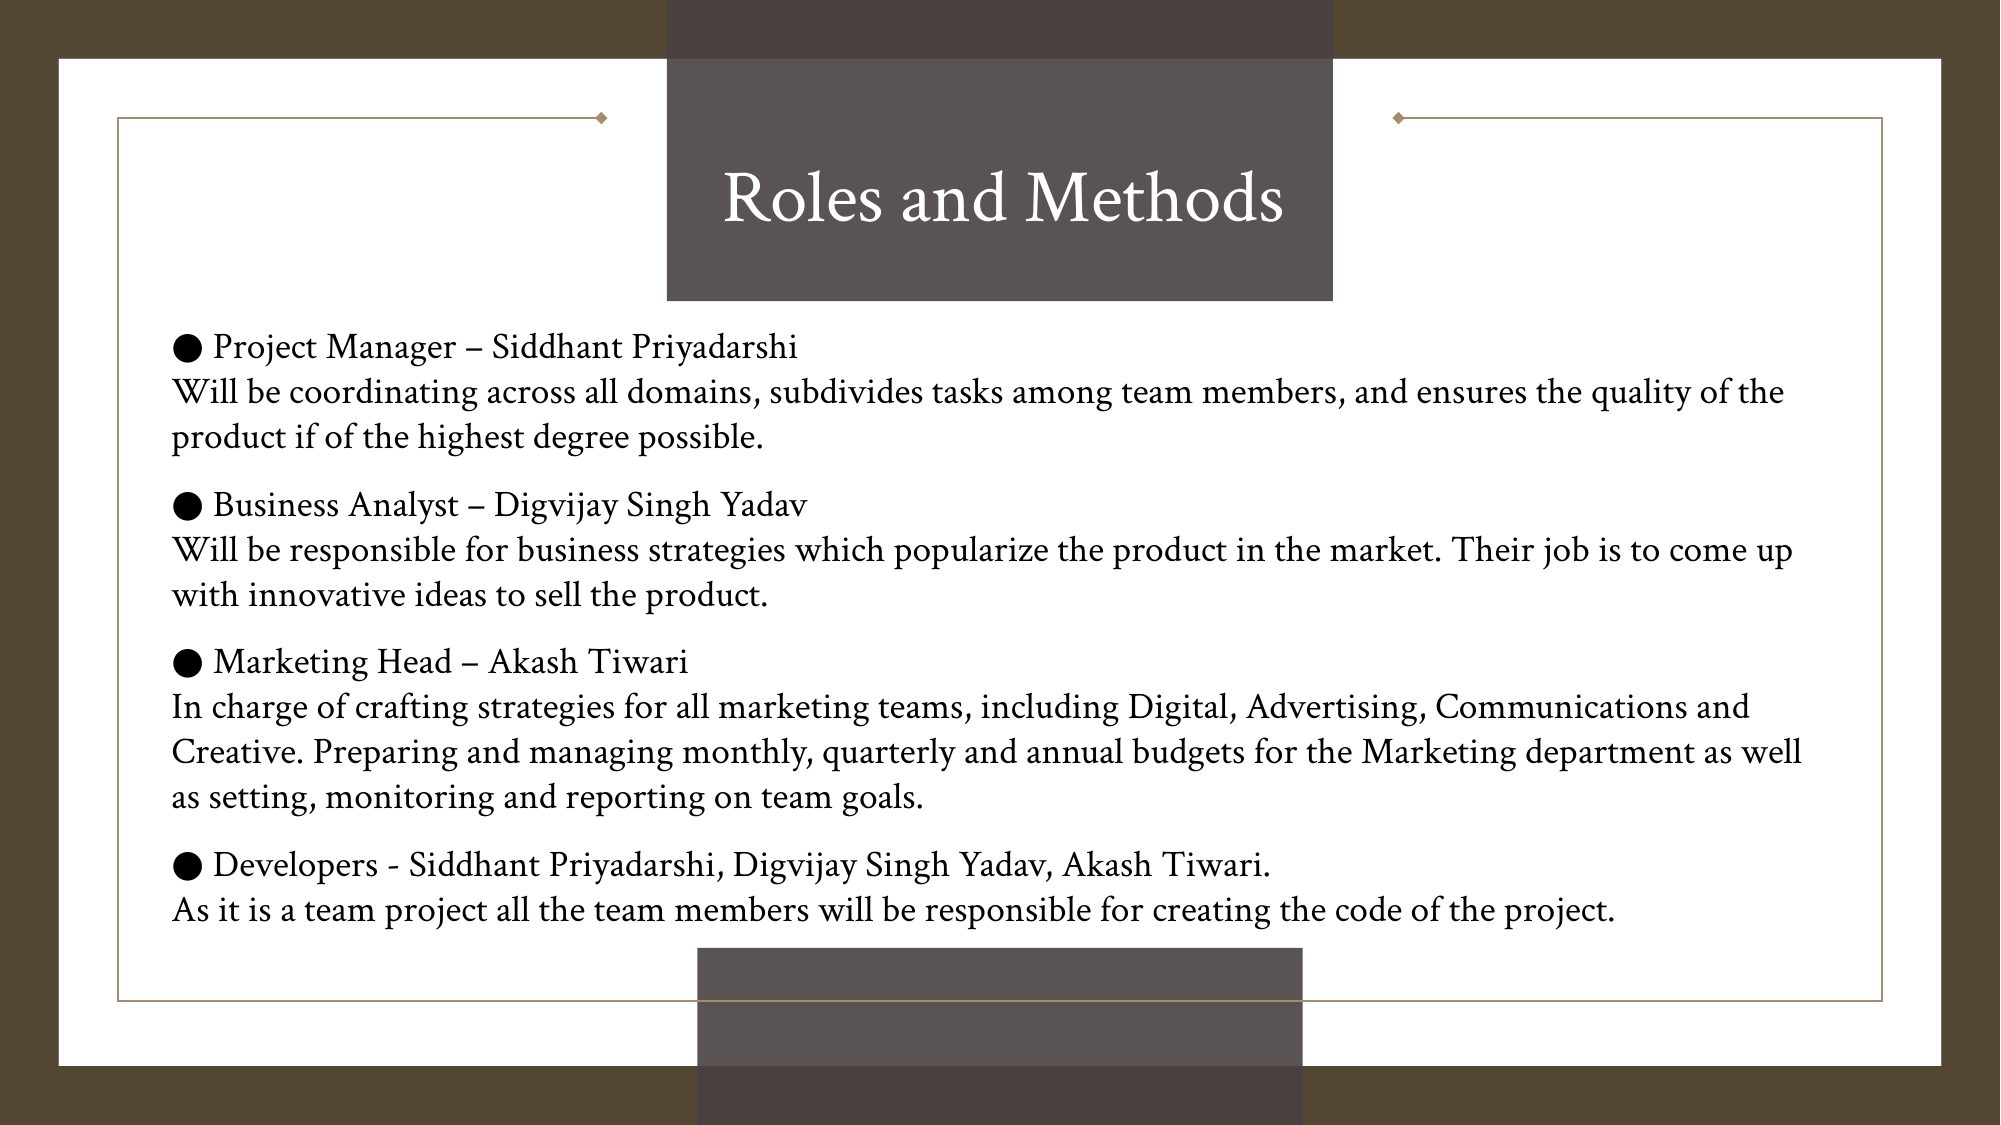

Roles and Methods
● Project Manager – Siddhant Priyadarshi
Will be coordinating across all domains, subdivides tasks among team members, and ensures the quality of the product if of the highest degree possible.
● Business Analyst – Digvijay Singh Yadav
Will be responsible for business strategies which popularize the product in the market. Their job is to come up with innovative ideas to sell the product.
● Marketing Head – Akash Tiwari
In charge of crafting strategies for all marketing teams, including Digital, Advertising, Communications and Creative. Preparing and managing monthly, quarterly and annual budgets for the Marketing department as well as setting, monitoring and reporting on team goals.
● Developers - Siddhant Priyadarshi, Digvijay Singh Yadav, Akash Tiwari.
As it is a team project all the team members will be responsible for creating the code of the project.